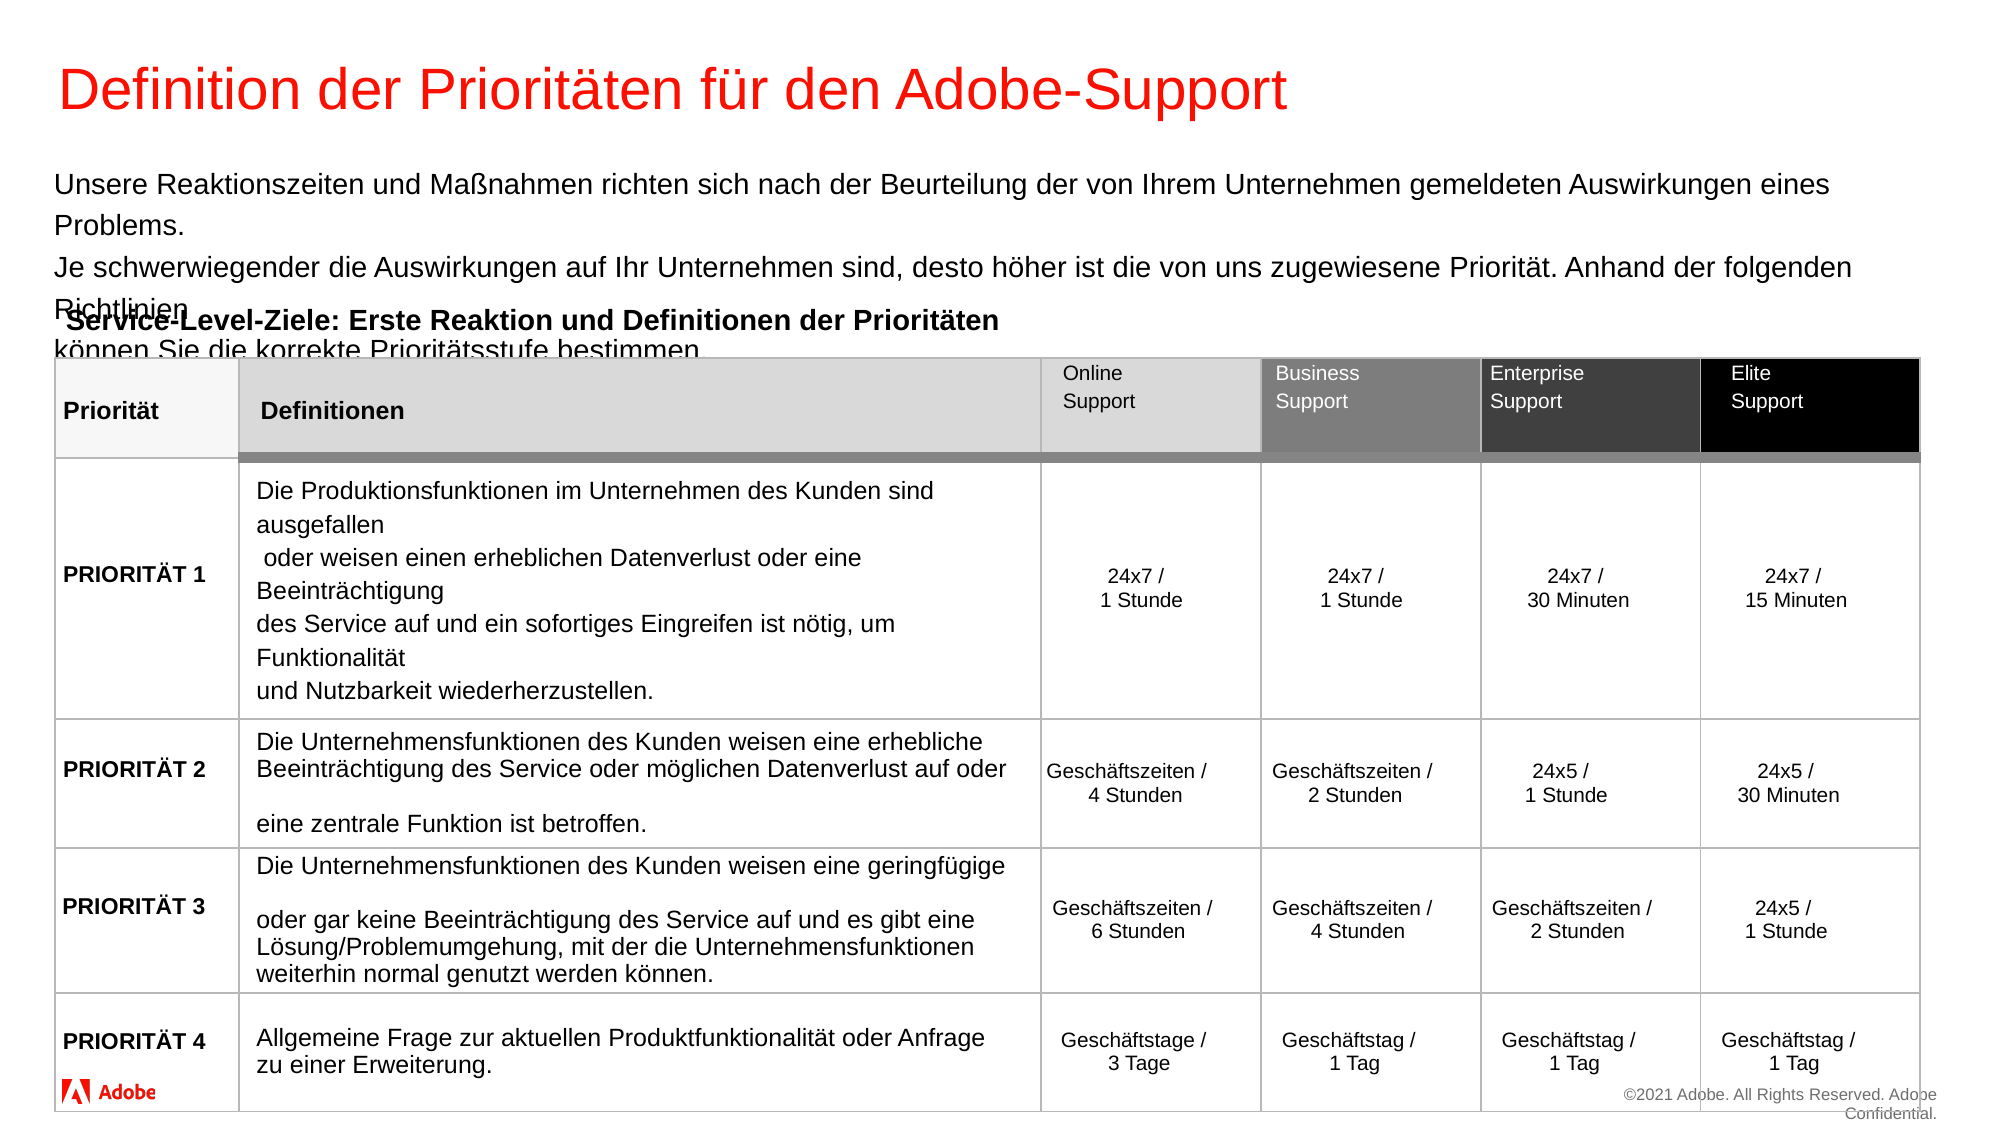

# Definition der Prioritäten für den Adobe-Support
Unsere Reaktionszeiten und Maßnahmen richten sich nach der Beurteilung der von Ihrem Unternehmen gemeldeten Auswirkungen eines Problems.
Je schwerwiegender die Auswirkungen auf Ihr Unternehmen sind, desto höher ist die von uns zugewiesene Priorität. Anhand der folgenden Richtlinien
können Sie die korrekte Prioritätsstufe bestimmen.

Service-Level-Ziele: Erste Reaktion und Definitionen der Prioritäten

| Priorität | Definitionen | Online Support | Business Support | Enterprise Support | Elite Support |
| --- | --- | --- | --- | --- | --- |
| PRIORITÄT 1 | Die Produktionsfunktionen im Unternehmen des Kunden sind ausgefallen oder weisen einen erheblichen Datenverlust oder eine Beeinträchtigung des Service auf und ein sofortiges Eingreifen ist nötig, um Funktionalität und Nutzbarkeit wiederherzustellen. | 24x7 / 1 Stunde | 24x7 / 1 Stunde | 24x7 / 30 Minuten | 24x7 / 15 Minuten |
| PRIORITÄT 2 | Die Unternehmensfunktionen des Kunden weisen eine erhebliche Beeinträchtigung des Service oder möglichen Datenverlust auf oder eine zentrale Funktion ist betroffen. | Geschäftszeiten / 4 Stunden | Geschäftszeiten / 2 Stunden | 24x5 / 1 Stunde | 24x5 / 30 Minuten |
| PRIORITÄT 3 | Die Unternehmensfunktionen des Kunden weisen eine geringfügige oder gar keine Beeinträchtigung des Service auf und es gibt eine Lösung/Problemumgehung, mit der die Unternehmensfunktionen weiterhin normal genutzt werden können. | Geschäftszeiten / 6 Stunden | Geschäftszeiten / 4 Stunden | Geschäftszeiten / 2 Stunden | 24x5 / 1 Stunde |
| PRIORITÄT 4 | Allgemeine Frage zur aktuellen Produktfunktionalität oder Anfrage zu einer Erweiterung. | Geschäftstage / 3 Tage | Geschäftstag / 1 Tag | Geschäftstag / 1 Tag | Geschäftstag / 1 Tag |